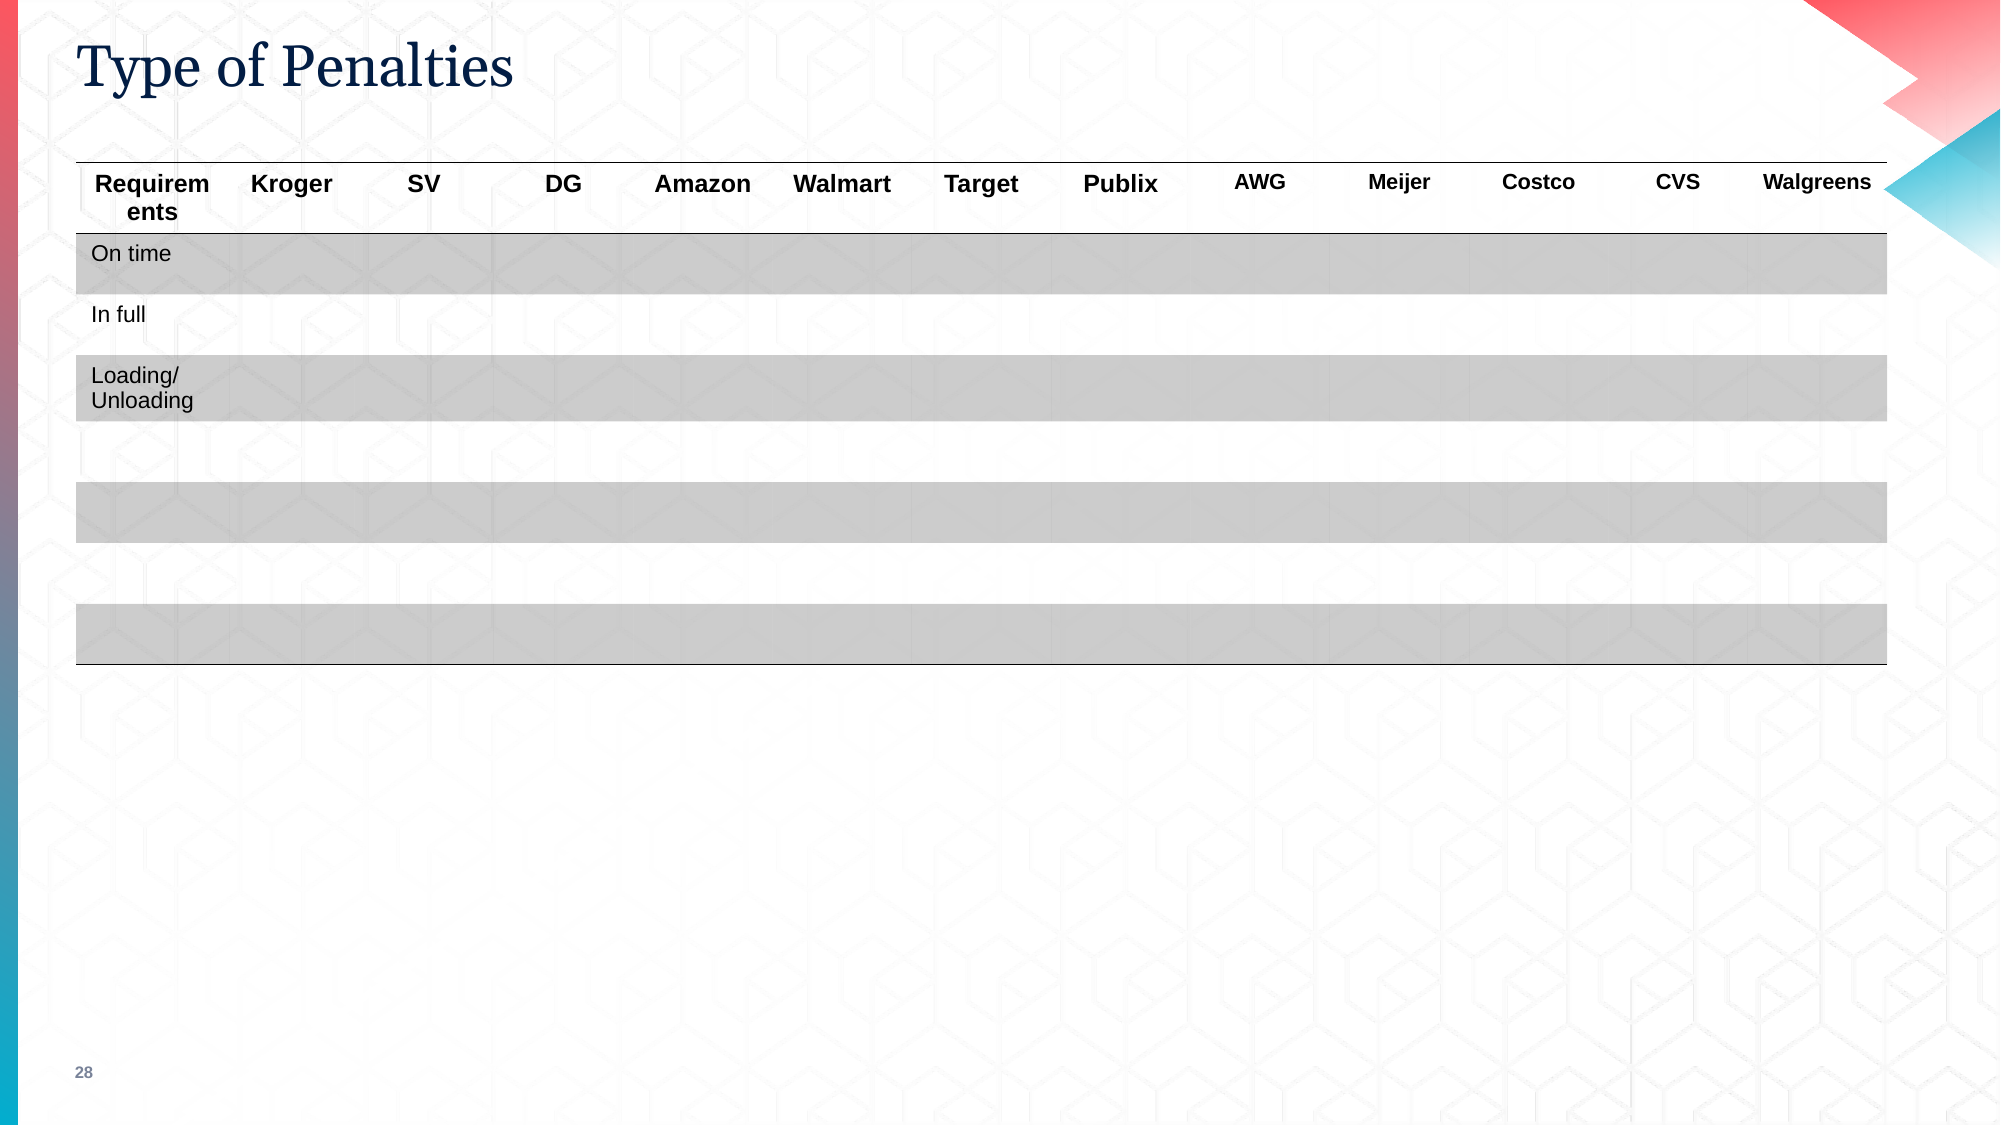

# Type of Penalties
| Requirements | Kroger | SV | DG | Amazon | Walmart | Target | Publix | AWG | Meijer | Costco | CVS | Walgreens |
| --- | --- | --- | --- | --- | --- | --- | --- | --- | --- | --- | --- | --- |
| On time |  |  |  |  |  |  |  |  |  |  |  |  |
| In full |  |  |  |  |  |  |  |  |  |  |  |  |
| Loading/Unloading |  |  |  |  |  |  |  |  |  |  |  |  |
|  |  |  |  |  |  |  |  |  |  |  |  |  |
|  |  |  |  |  |  |  |  |  |  |  |  |  |
|  |  |  |  |  |  |  |  |  |  |  |  |  |
|  |  |  |  |  |  |  |  |  |  |  |  |  |